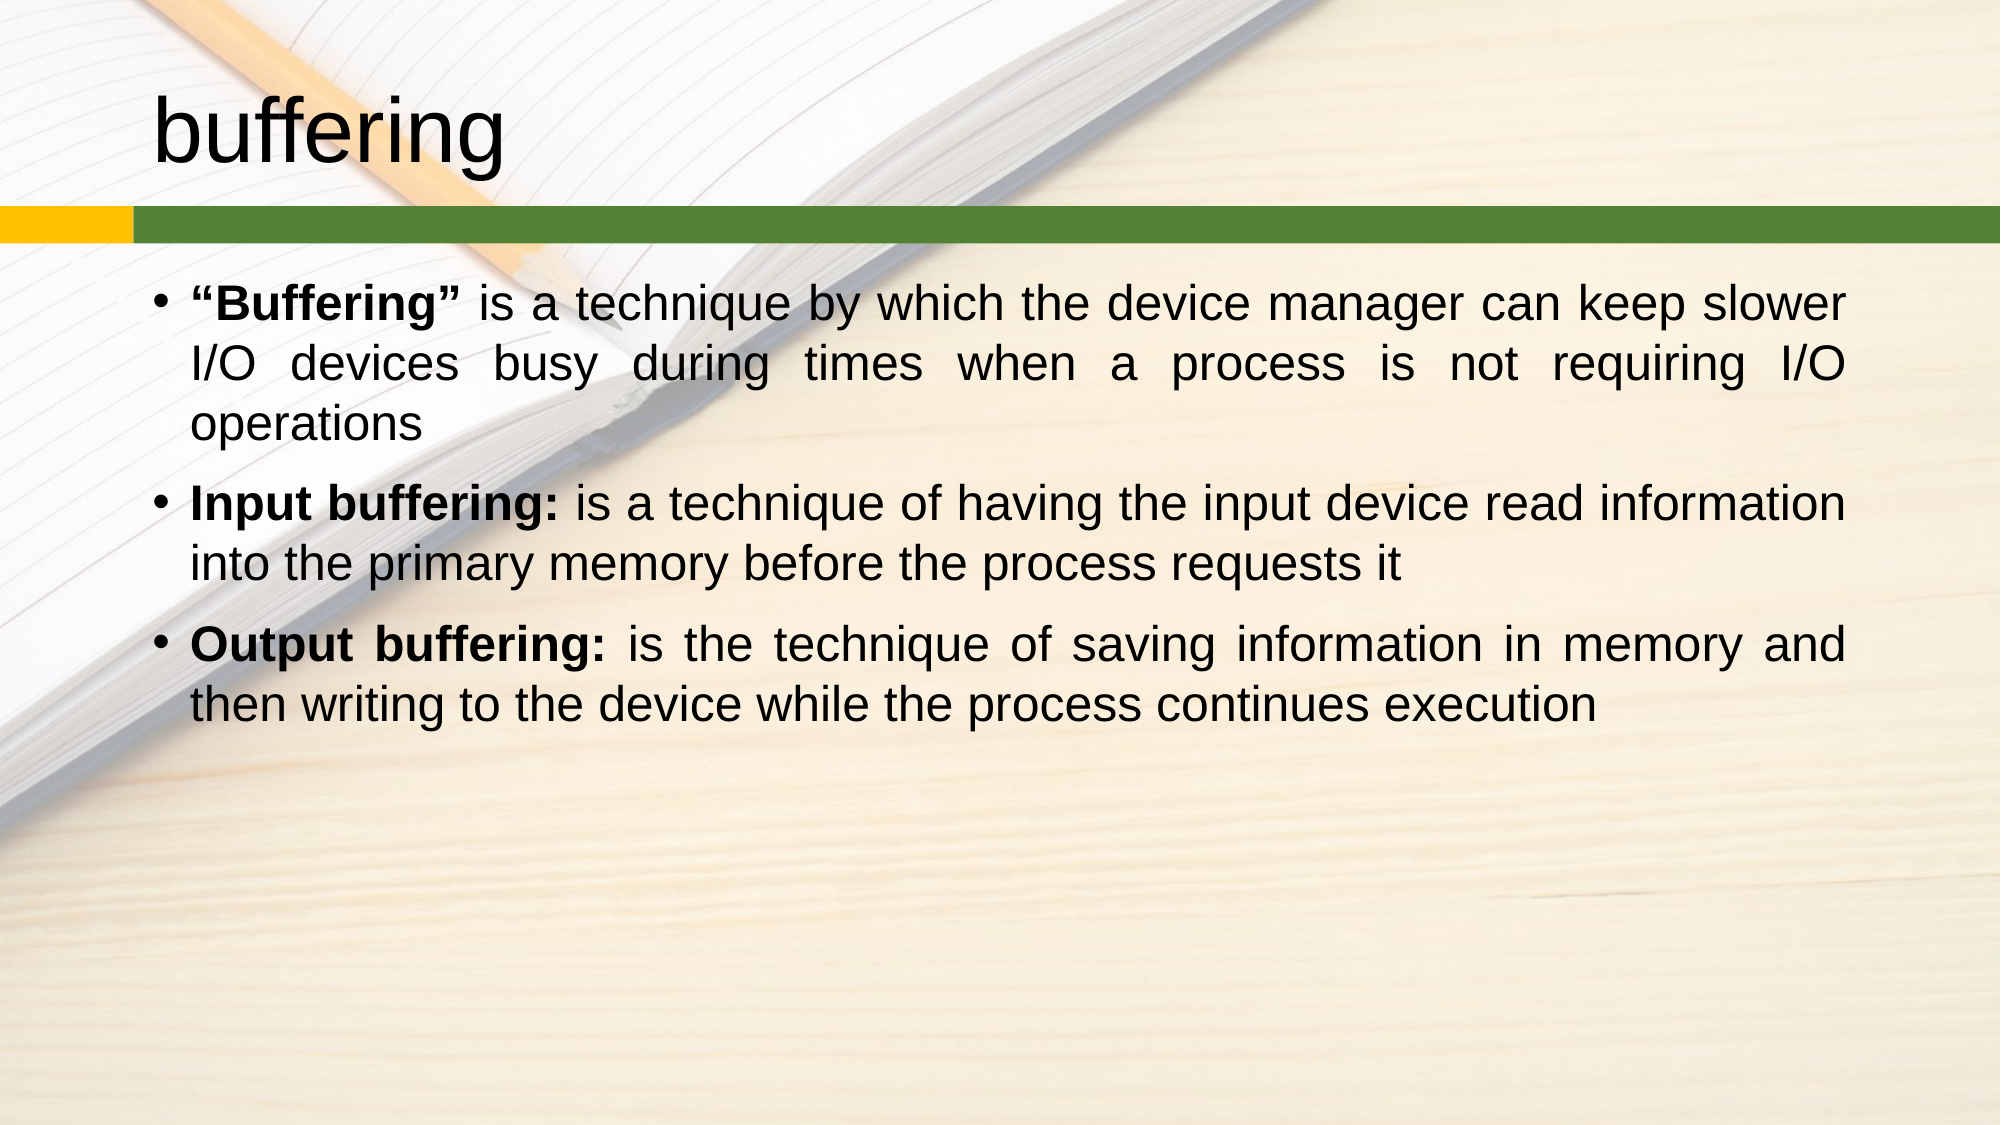

# buffering
“Buffering” is a technique by which the device manager can keep slower I/O devices busy during times when a process is not requiring I/O operations
Input buffering: is a technique of having the input device read information into the primary memory before the process requests it
Output buffering: is the technique of saving information in memory and then writing to the device while the process continues execution